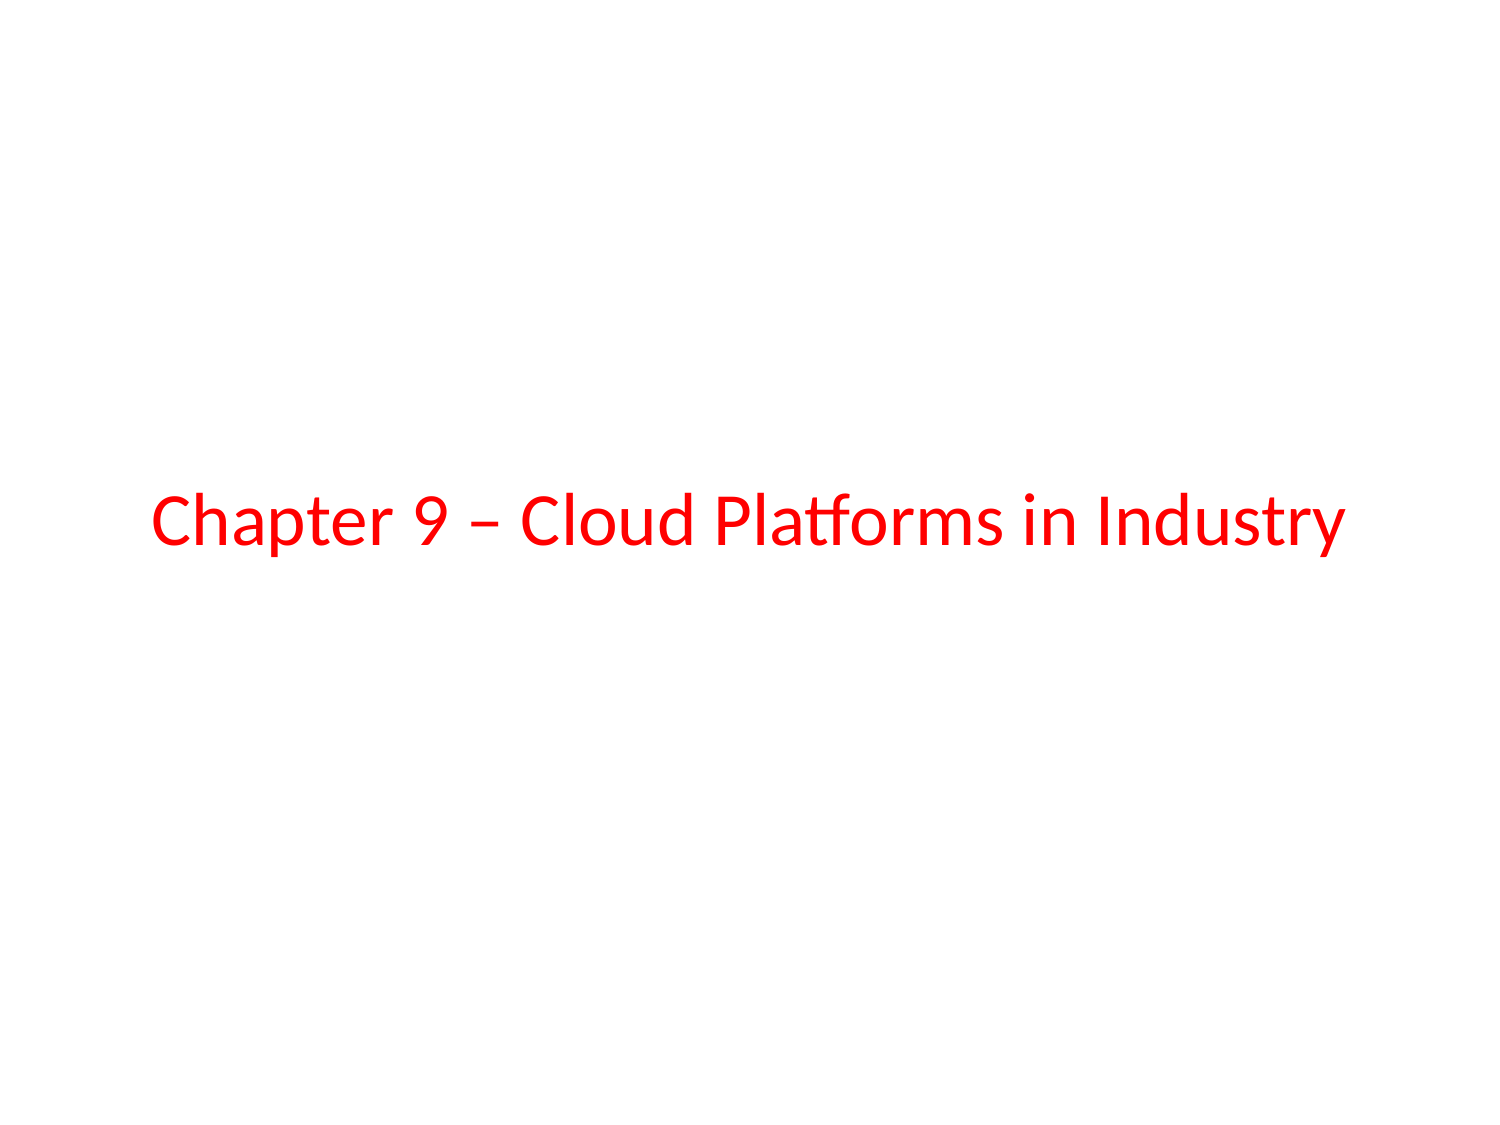

# Chapter 9 – Cloud Platforms in Industry